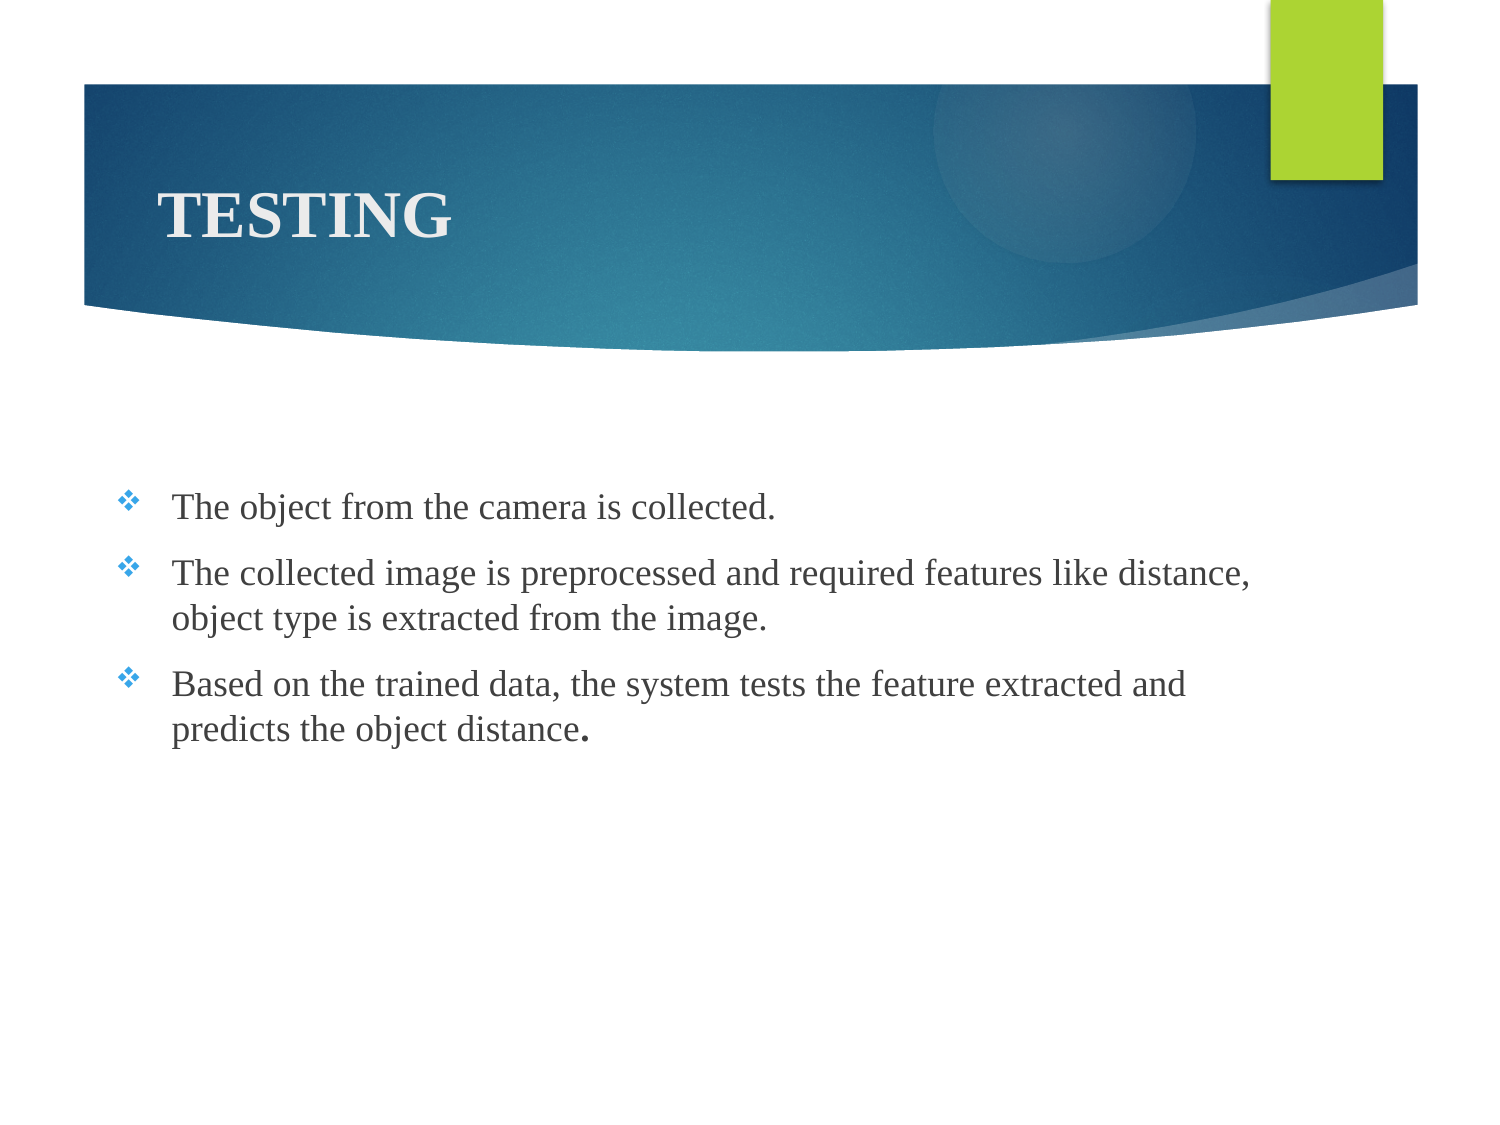

# TESTING

The object from the camera is collected.
The collected image is preprocessed and required features like distance, object type is extracted from the image.
Based on the trained data, the system tests the feature extracted and predicts the object distance.